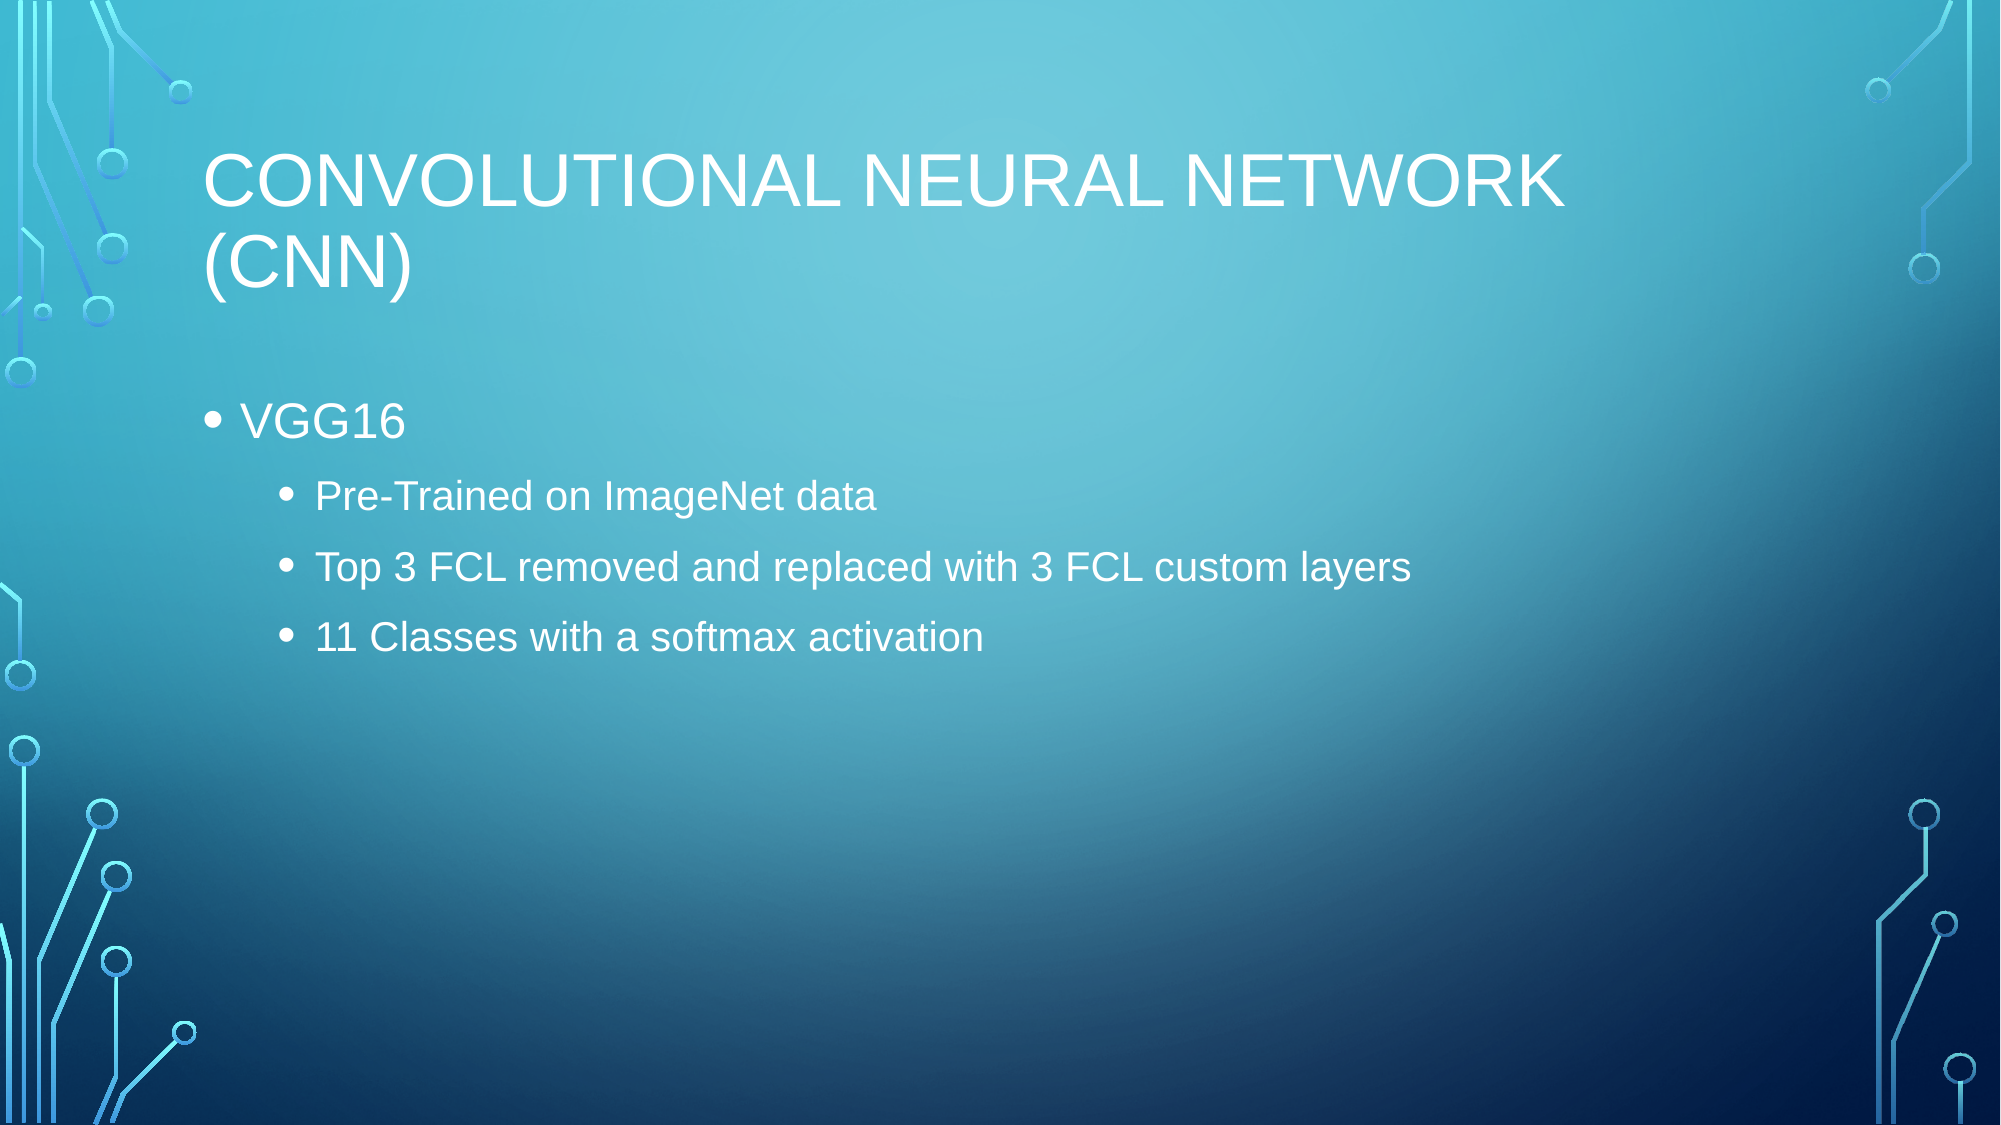

# Convolutional Neural Network (CNN)
VGG16
Pre-Trained on ImageNet data
Top 3 FCL removed and replaced with 3 FCL custom layers
11 Classes with a softmax activation